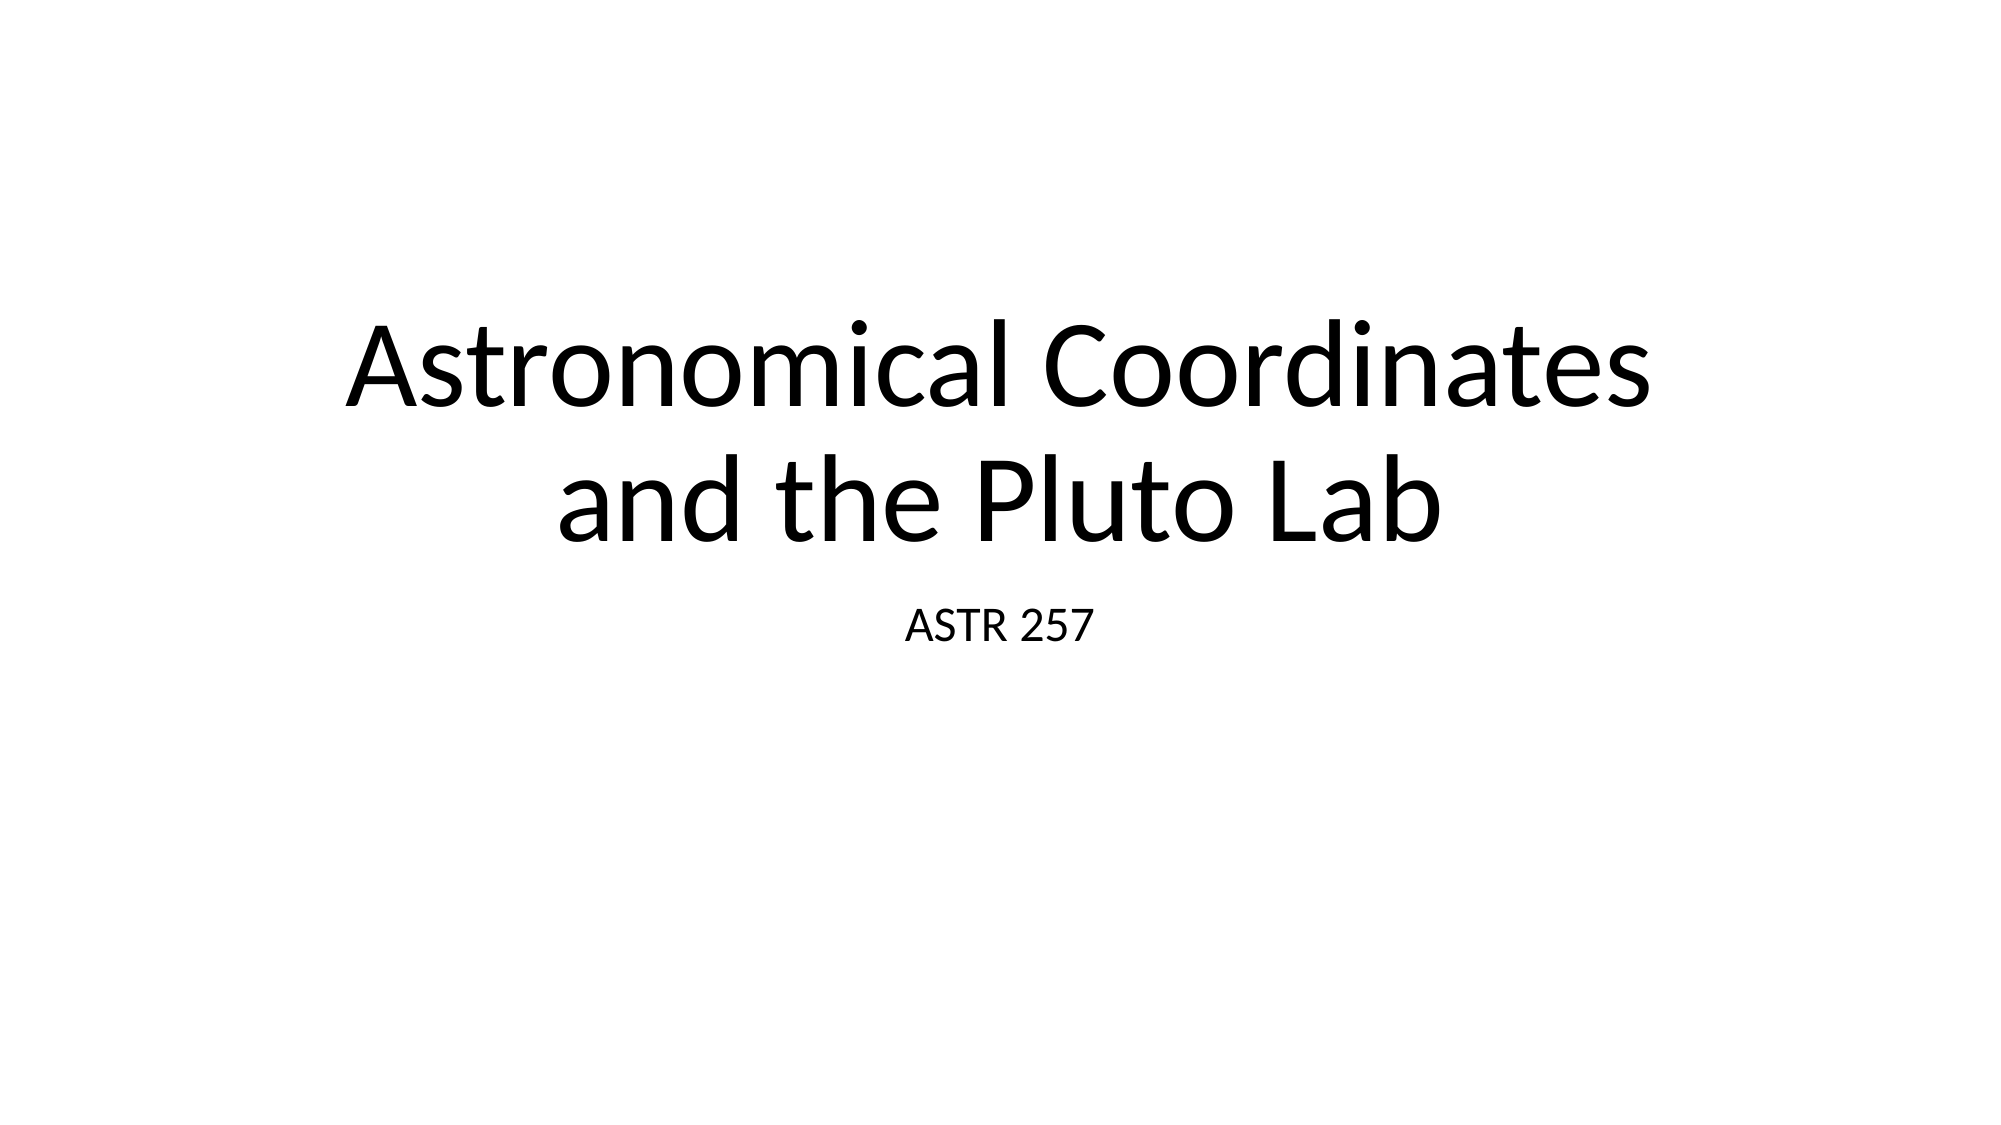

# Astronomical Coordinates and the Pluto Lab
ASTR 257